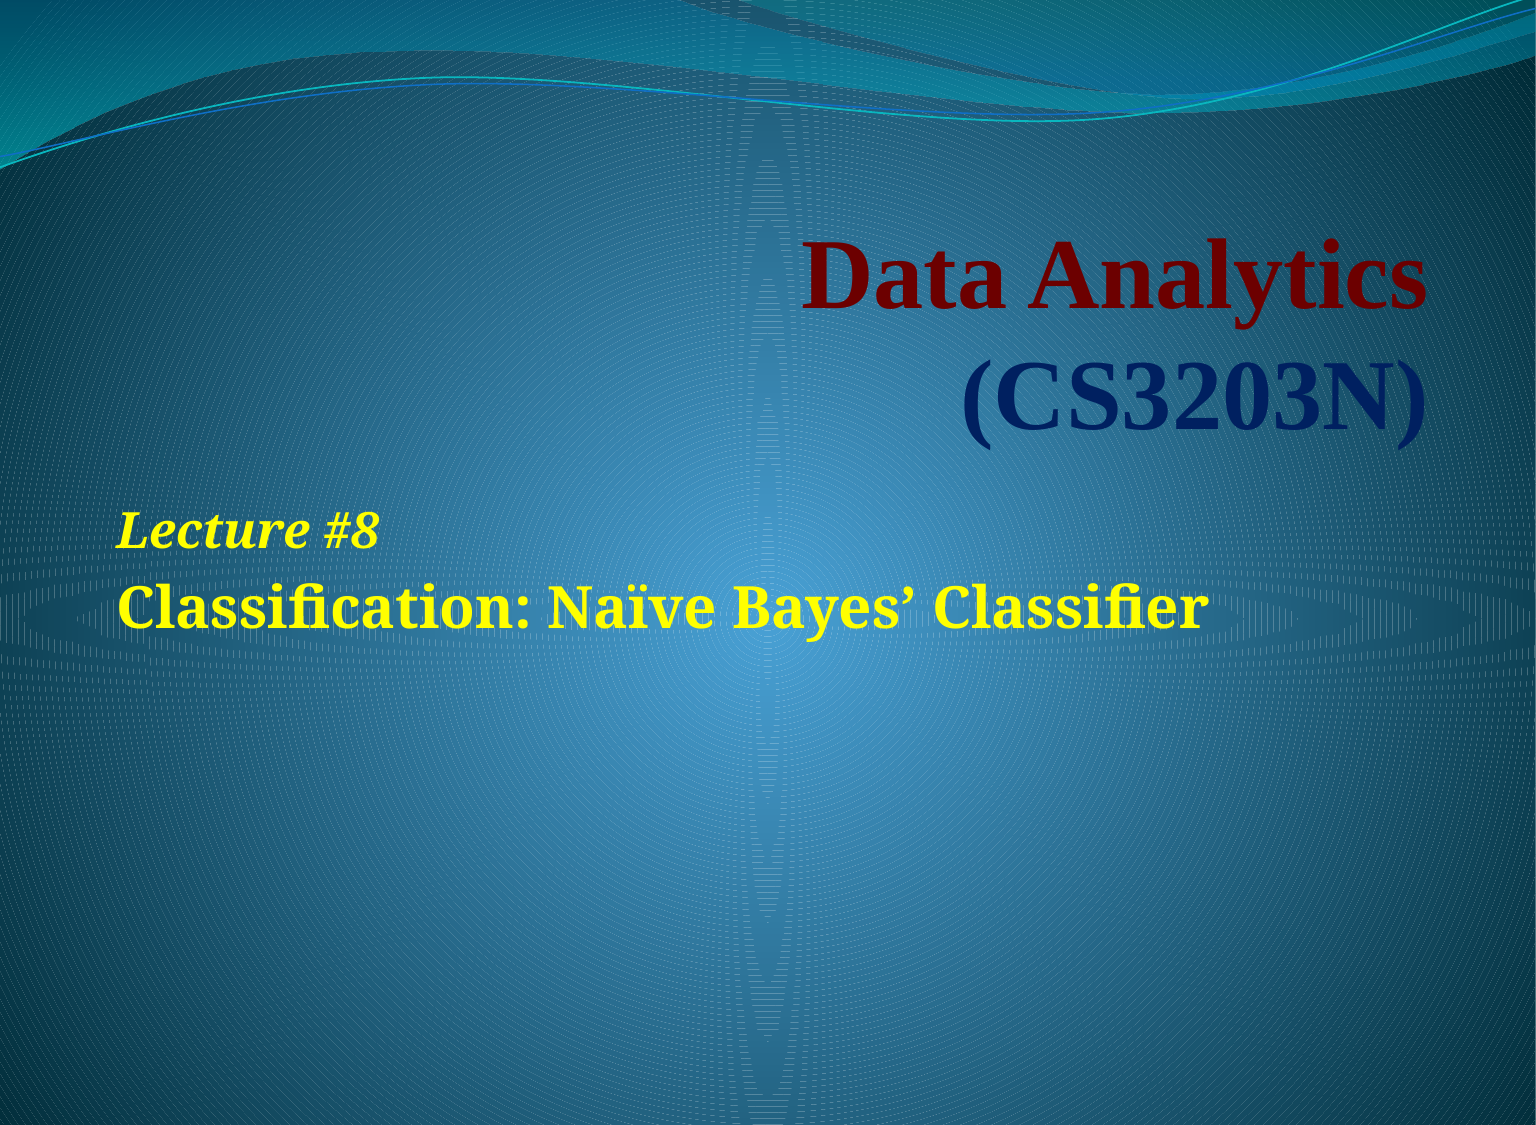

# Data Analytics (CS3203N)
Lecture #8
Classification: Naïve Bayes’ Classifier